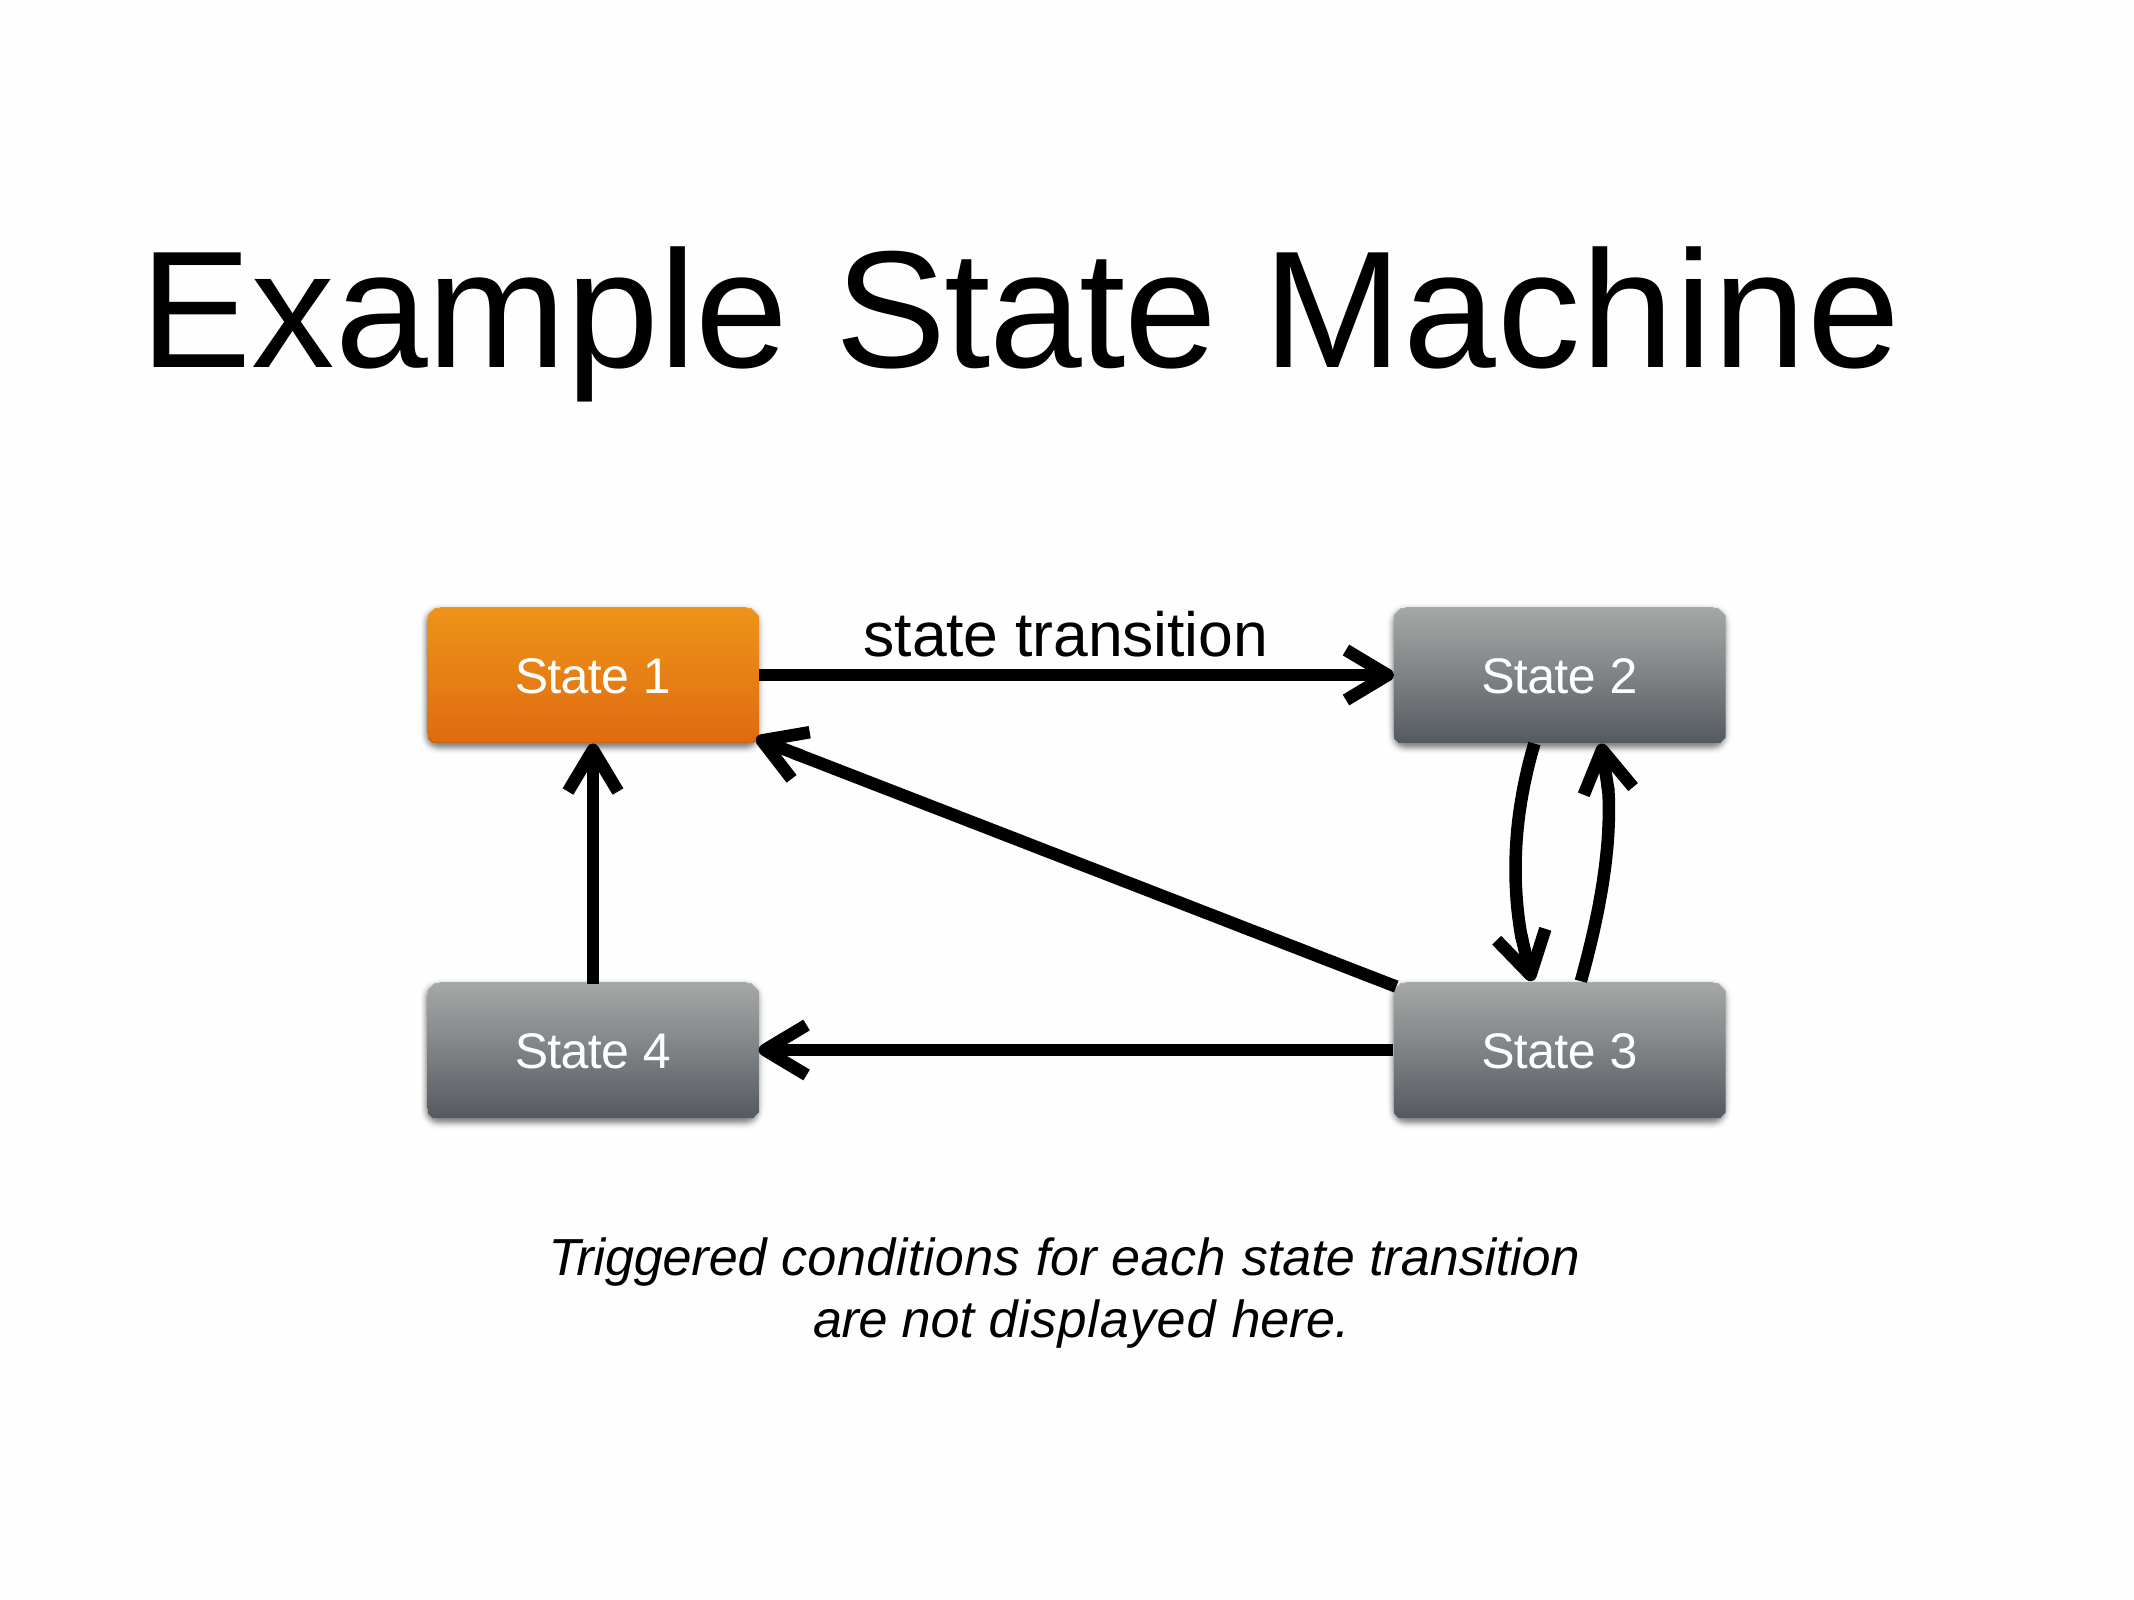

# Example State Machine
state transition

State 1
State 2

State 4
State 3

Triggered conditions for each state transition  are not displayed here.